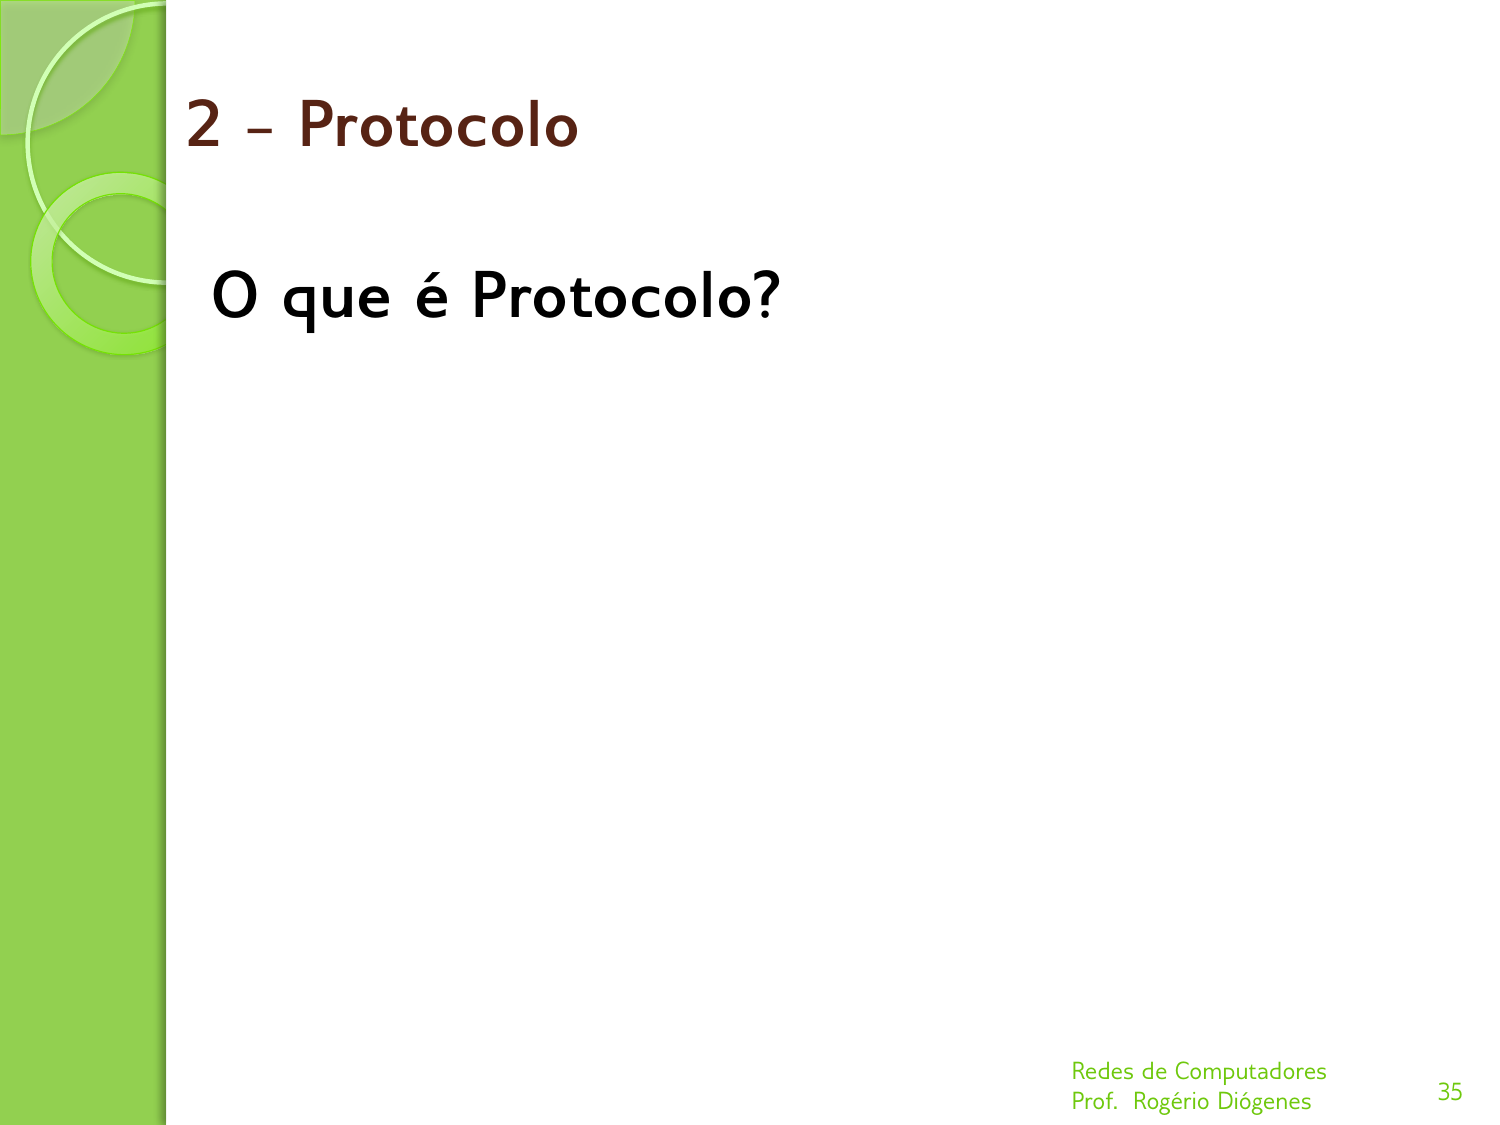

# 2 – Protocolo

O que é Protocolo?

35
Redes de Computadores
Prof.  Rogério Diógenes